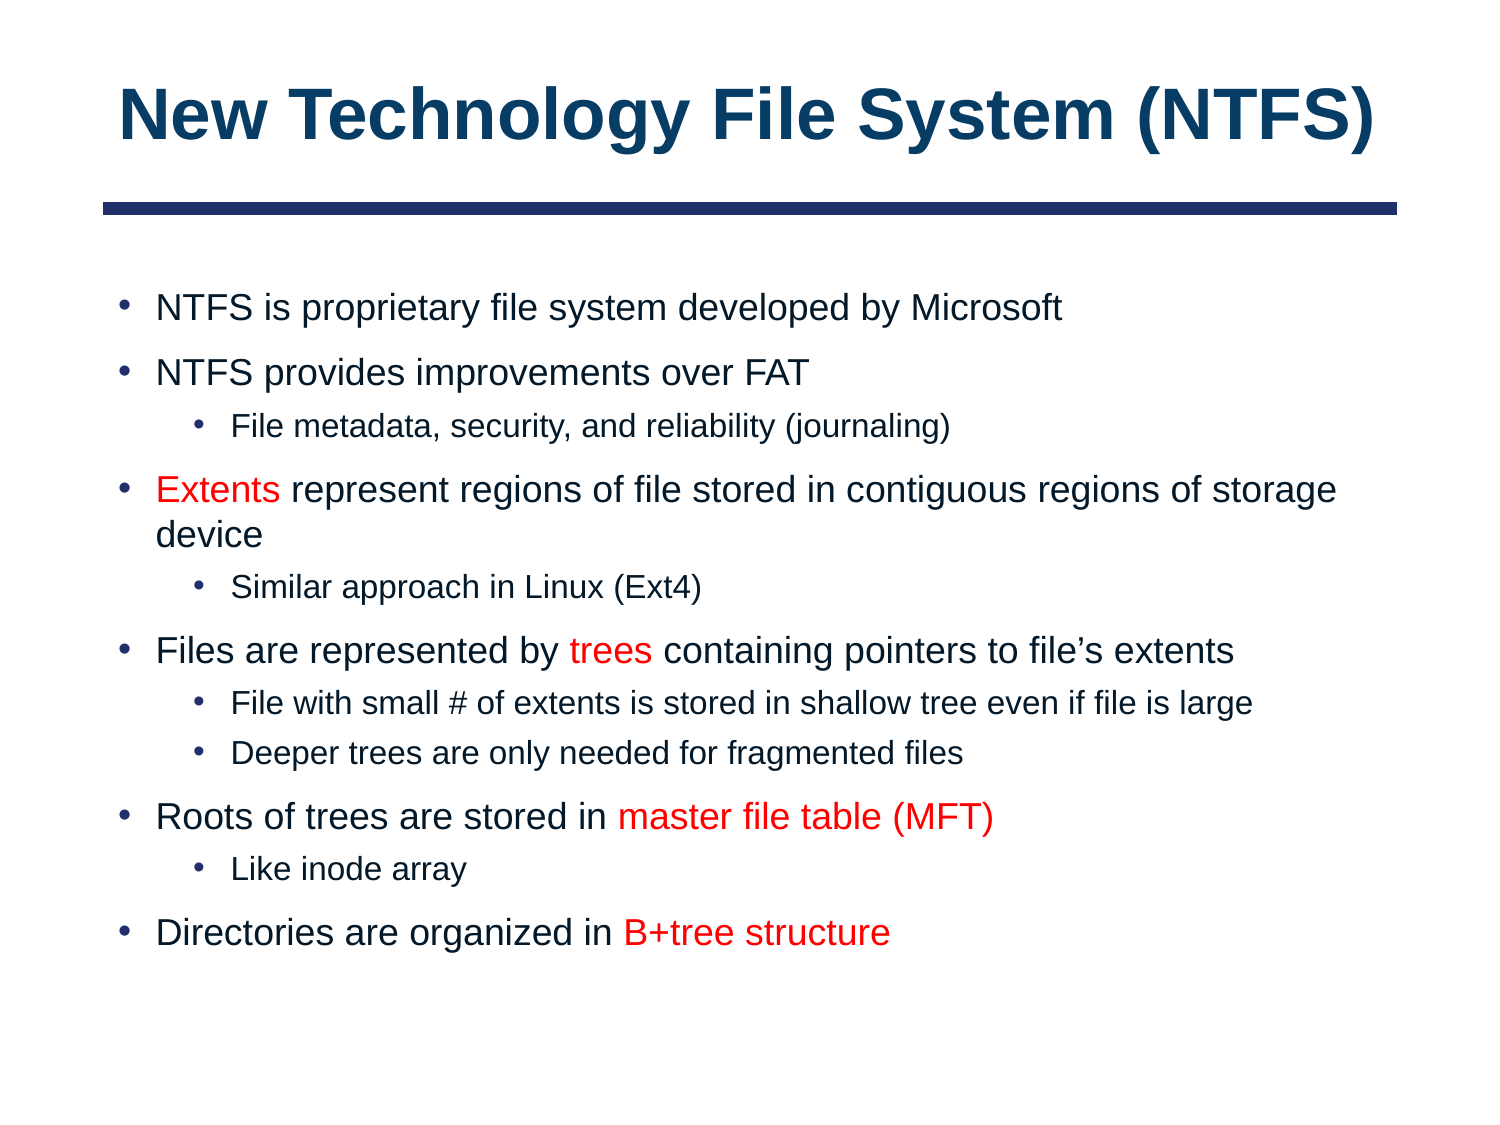

# New Technology File System (NTFS)
NTFS is proprietary file system developed by Microsoft
NTFS provides improvements over FAT
File metadata, security, and reliability (journaling)
Extents represent regions of file stored in contiguous regions of storage device
Similar approach in Linux (Ext4)
Files are represented by trees containing pointers to file’s extents
File with small # of extents is stored in shallow tree even if file is large
Deeper trees are only needed for fragmented files
Roots of trees are stored in master file table (MFT)
Like inode array
Directories are organized in B+tree structure